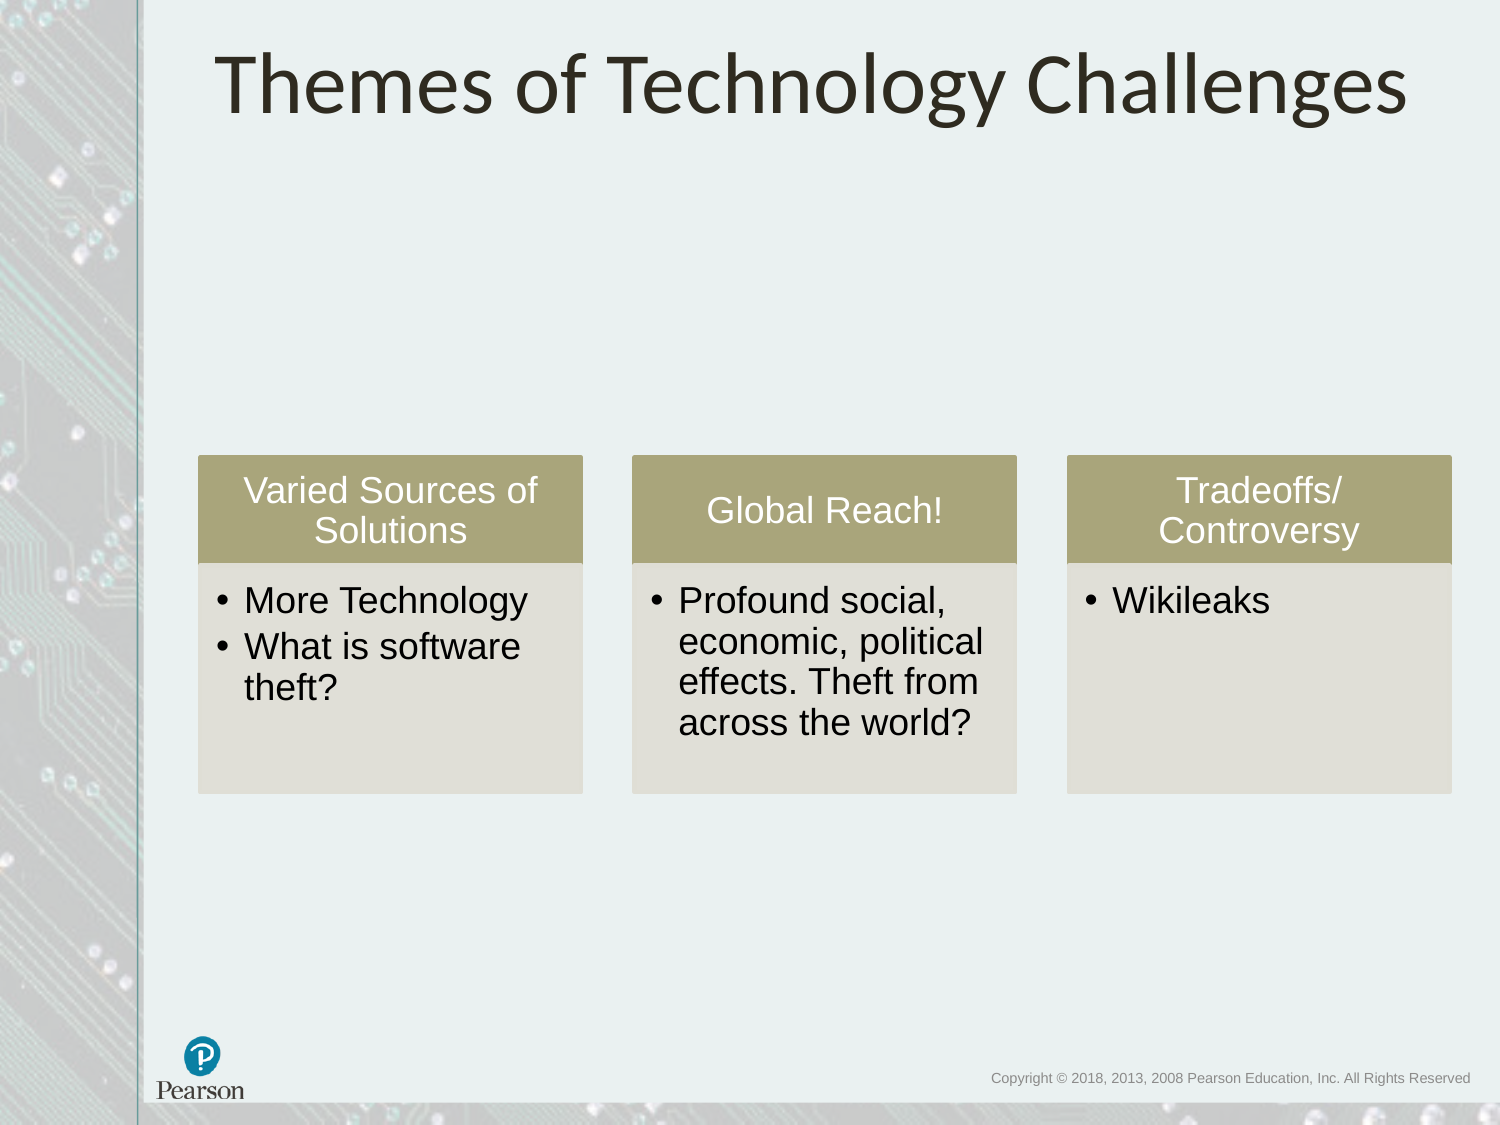

Themes of Technology Challenges

Varied Sources of Solutions

Global Reach!

Tradeoffs/Controversy

More Technology
What is software theft?

Profound social, economic, political effects. Theft from across the world?

Wikileaks
Copyright © 2018, 2013, 2008 Pearson Education, Inc. All Rights Reserved